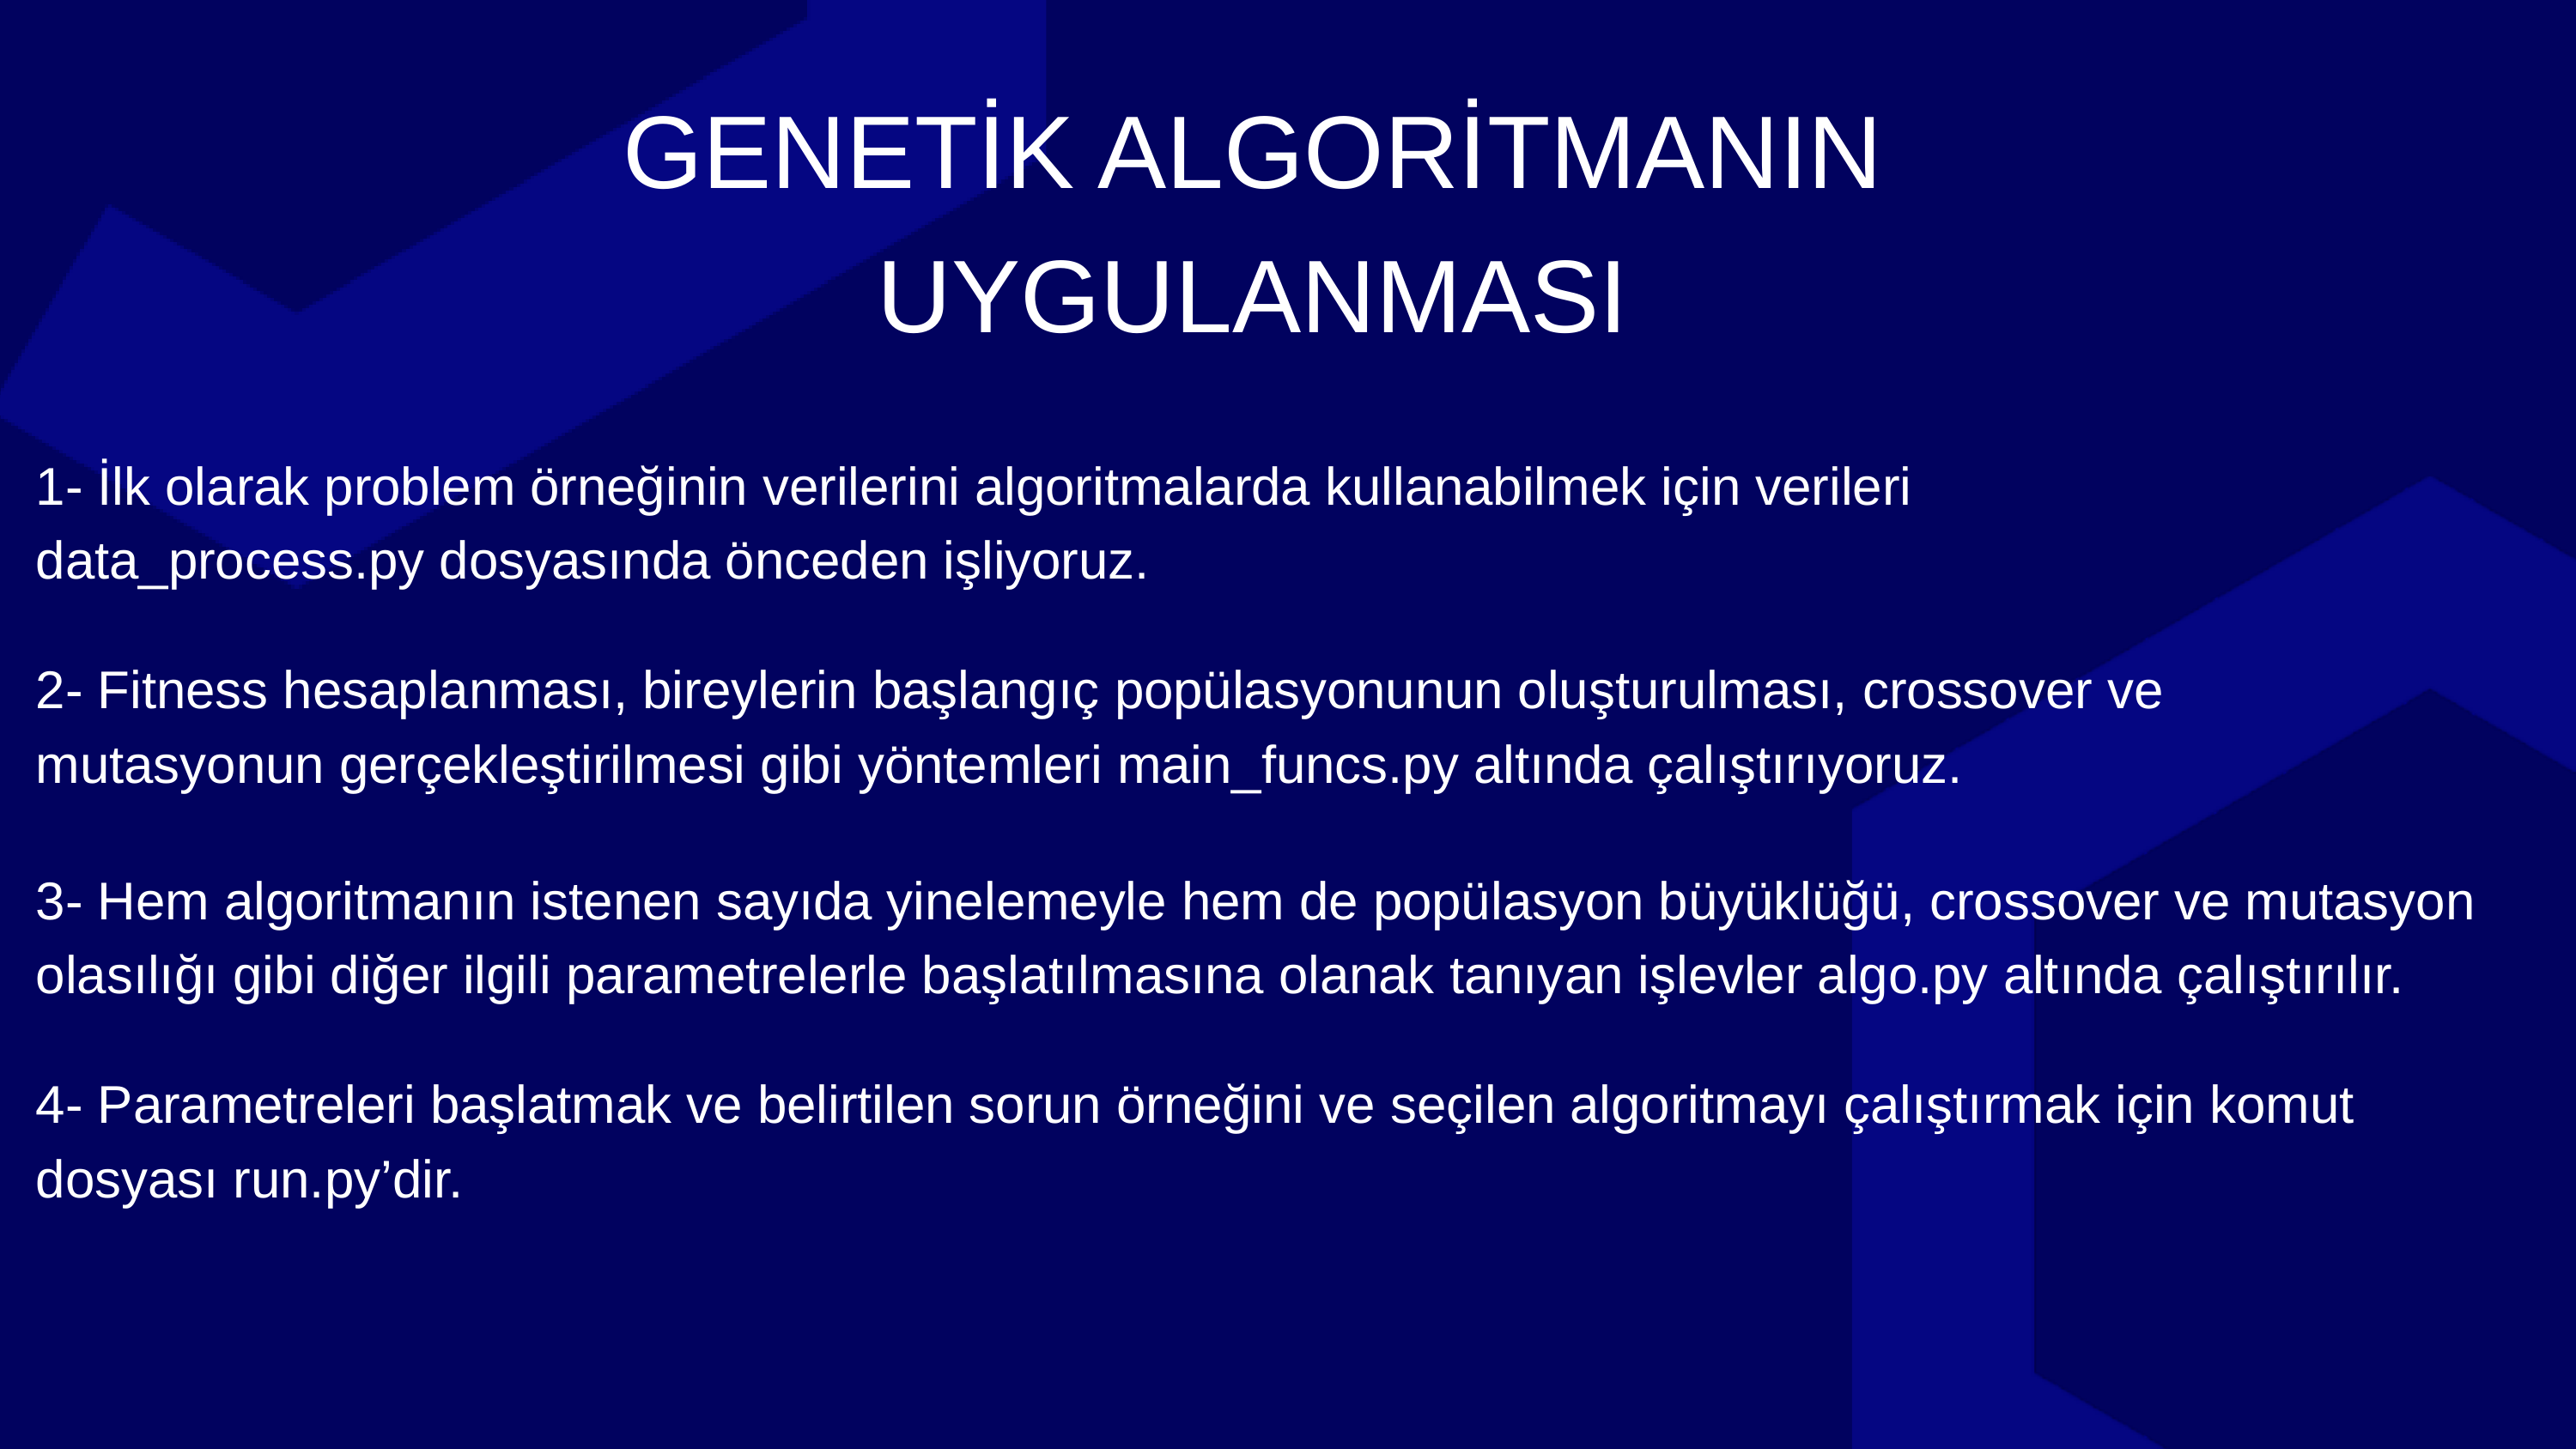

GENETİK ALGORİTMANIN UYGULANMASI
1- İlk olarak problem örneğinin verilerini algoritmalarda kullanabilmek için verileri data_process.py dosyasında önceden işliyoruz.

2- Fitness hesaplanması, bireylerin başlangıç ​​popülasyonunun oluşturulması, crossover ve mutasyonun gerçekleştirilmesi gibi yöntemleri main_funcs.py altında çalıştırıyoruz.

3- Hem algoritmanın istenen sayıda yinelemeyle hem de popülasyon büyüklüğü, crossover ve mutasyon olasılığı gibi diğer ilgili parametrelerle başlatılmasına olanak tanıyan işlevler algo.py altında çalıştırılır.
4- Parametreleri başlatmak ve belirtilen sorun örneğini ve seçilen algoritmayı çalıştırmak için komut dosyası run.py’dir.